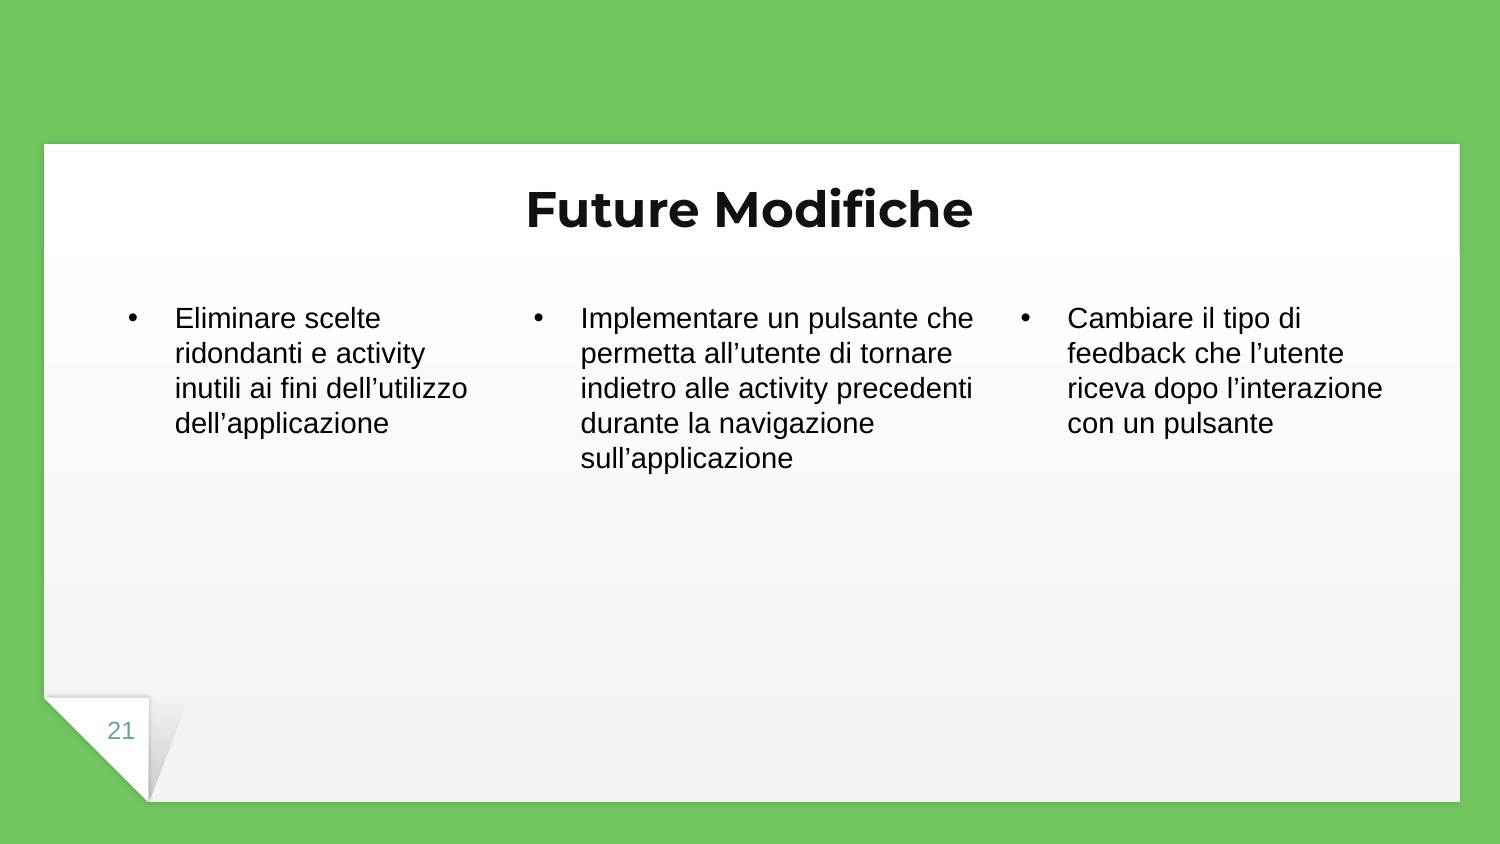

# Future Modifiche
Eliminare scelte ridondanti e activity inutili ai fini dell’utilizzo dell’applicazione
Implementare un pulsante che permetta all’utente di tornare indietro alle activity precedenti durante la navigazione sull’applicazione
Cambiare il tipo di feedback che l’utente riceva dopo l’interazione con un pulsante
21